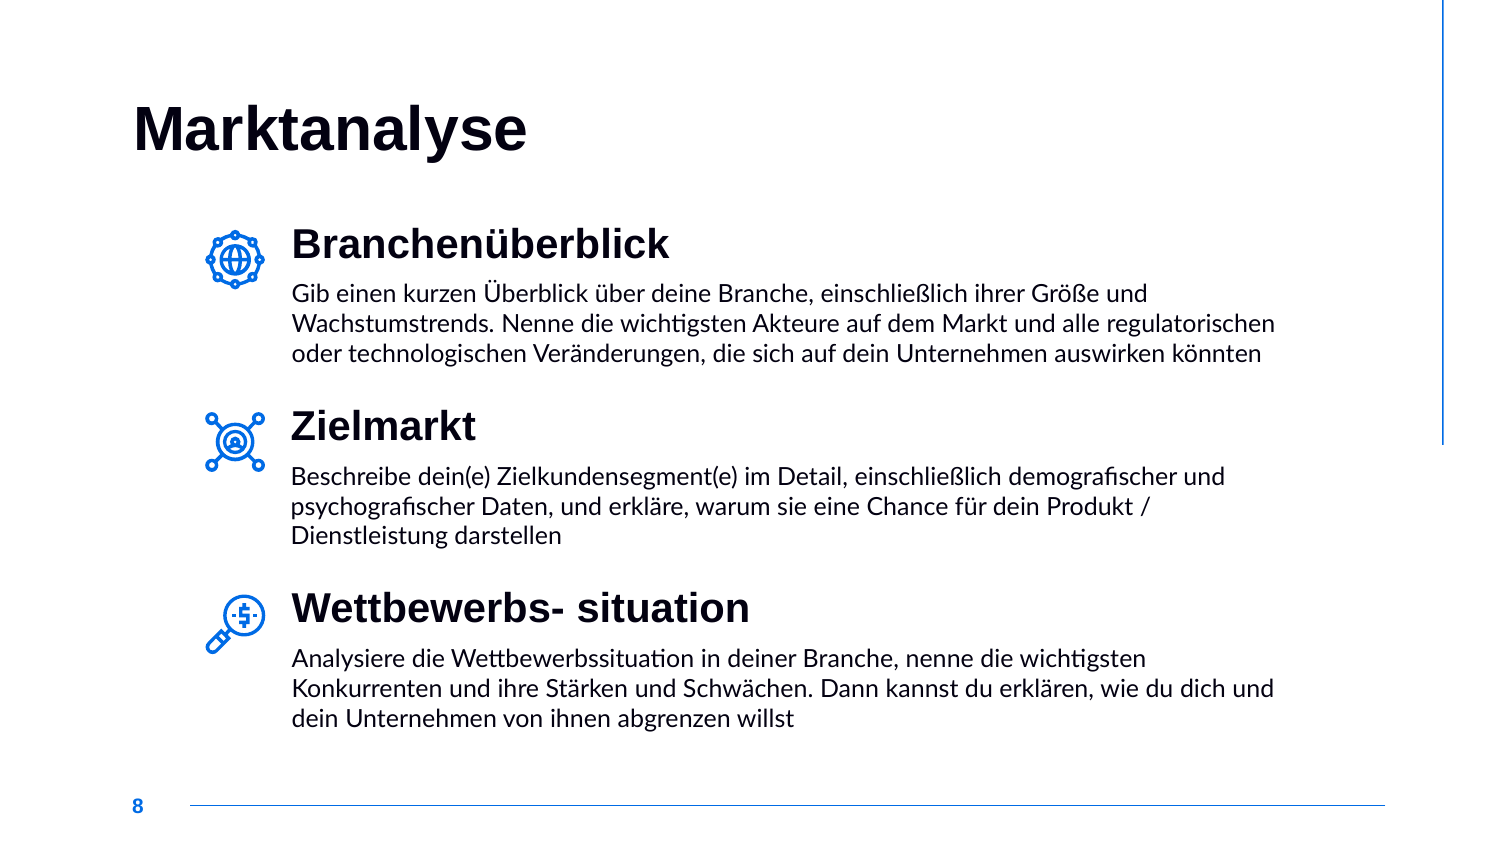

# Marktanalyse
Branchenüberblick

Gib einen kurzen Überblick über deine Branche, einschließlich ihrer Größe und Wachstumstrends. Nenne die wichtigsten Akteure auf dem Markt und alle regulatorischen oder technologischen Veränderungen, die sich auf dein Unternehmen auswirken könnten
Zielmarkt

Beschreibe dein(e) Zielkundensegment(e) im Detail, einschließlich demografischer und psychografischer Daten, und erkläre, warum sie eine Chance für dein Produkt / Dienstleistung darstellen
Wettbewerbs- situation

Analysiere die Wettbewerbssituation in deiner Branche, nenne die wichtigsten Konkurrenten und ihre Stärken und Schwächen. Dann kannst du erklären, wie du dich und dein Unternehmen von ihnen abgrenzen willst
8